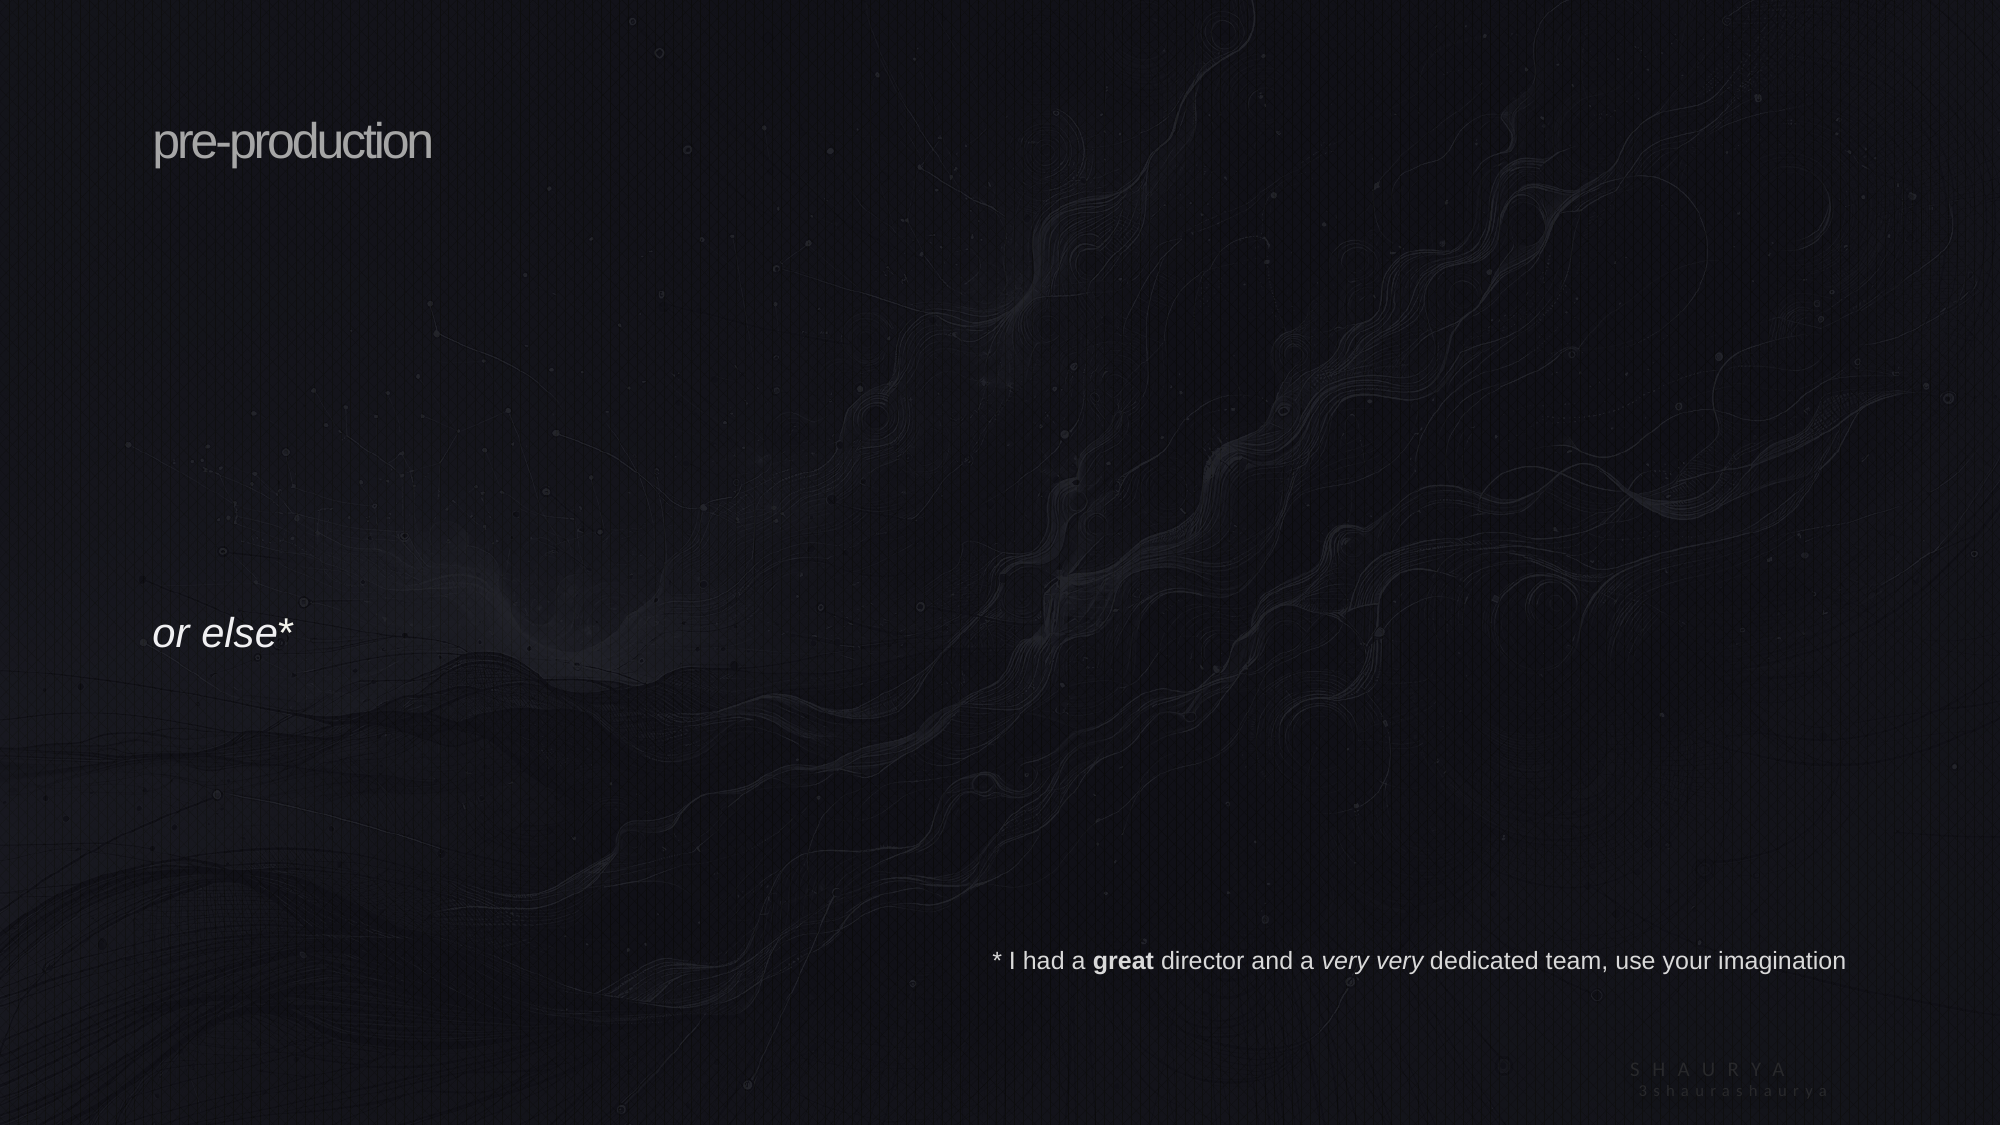

# pre-production
or else*
* I had a great director and a very very dedicated team, use your imagination